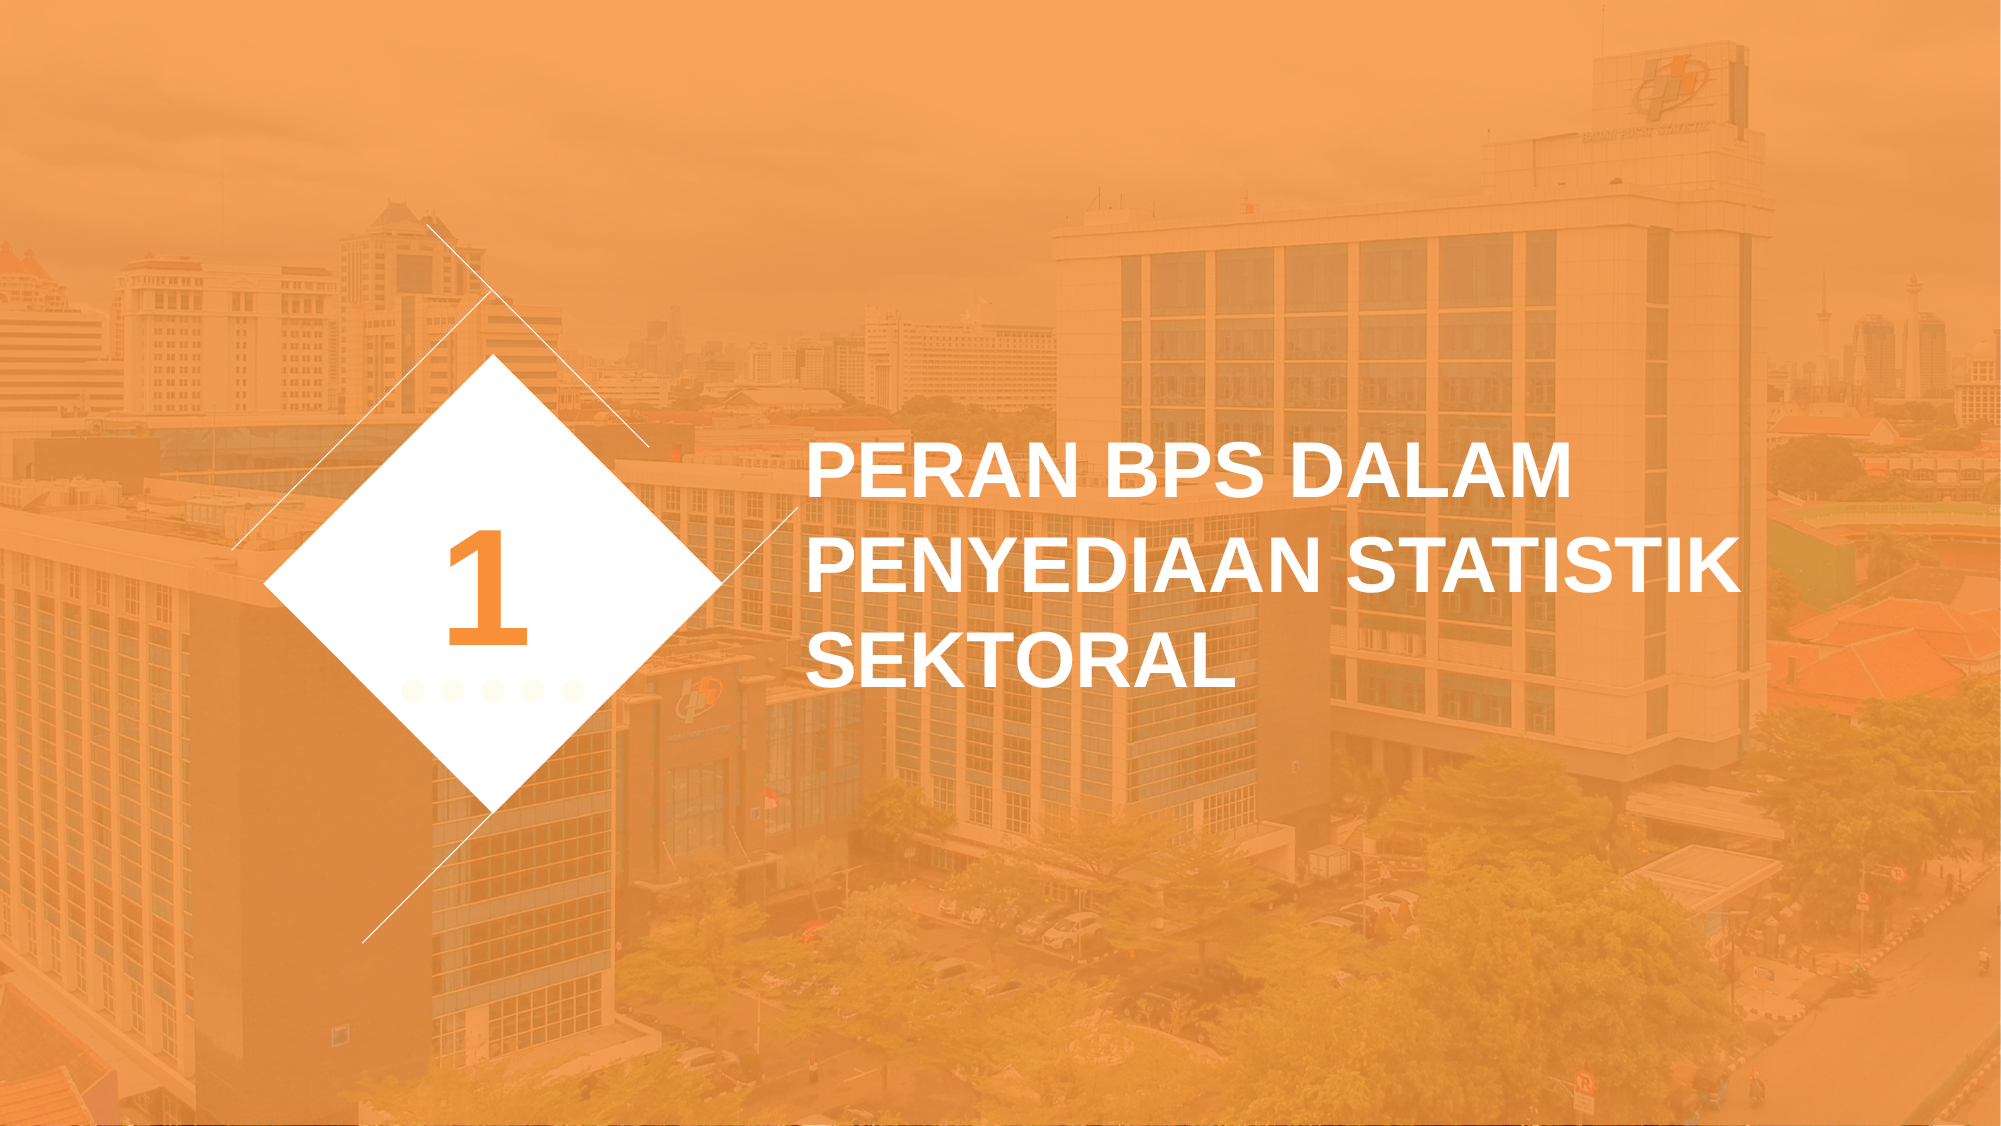

PERAN BPS DALAM PENYEDIAAN STATISTIK SEKTORAL
1